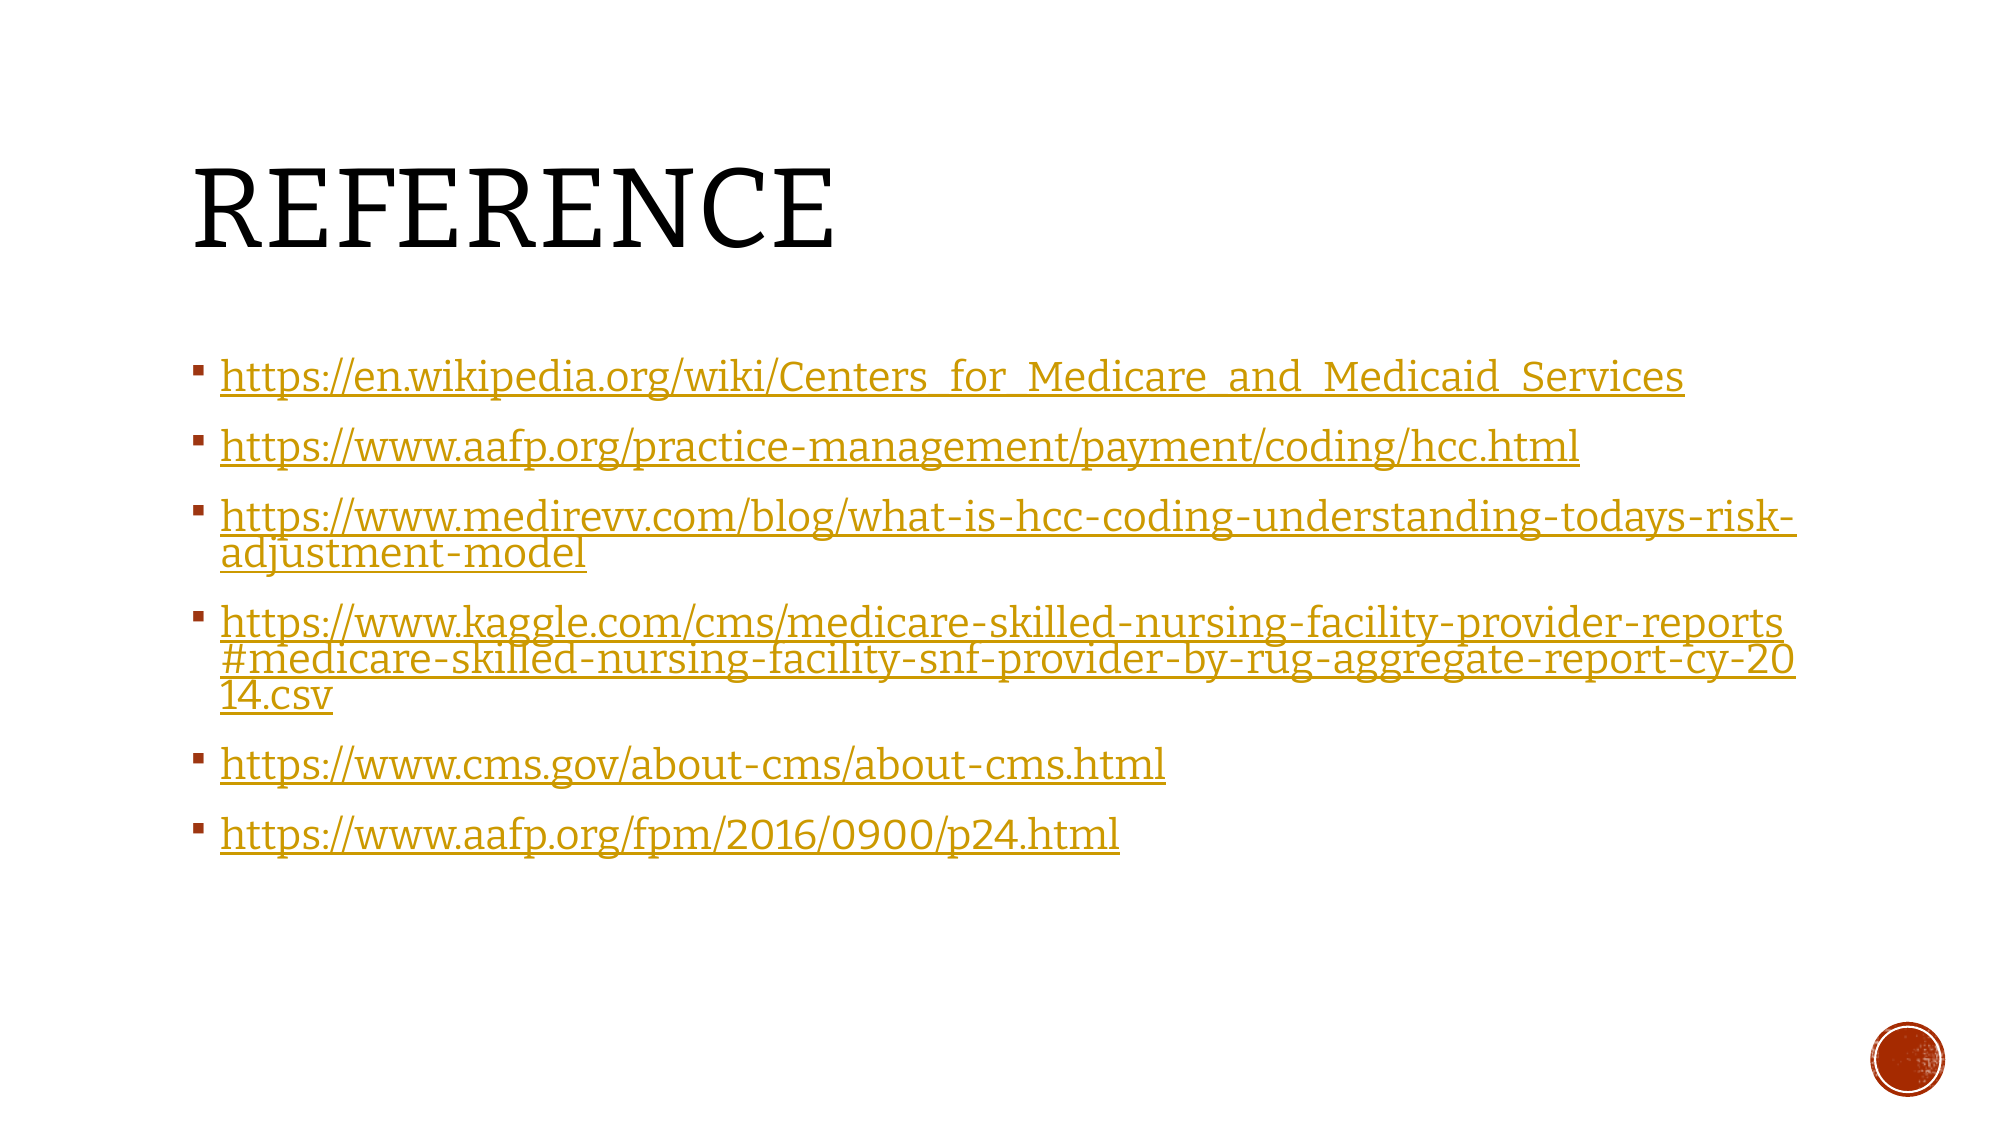

# Reference
https://en.wikipedia.org/wiki/Centers_for_Medicare_and_Medicaid_Services
https://www.aafp.org/practice-management/payment/coding/hcc.html
https://www.medirevv.com/blog/what-is-hcc-coding-understanding-todays-risk-adjustment-model
https://www.kaggle.com/cms/medicare-skilled-nursing-facility-provider-reports#medicare-skilled-nursing-facility-snf-provider-by-rug-aggregate-report-cy-2014.csv
https://www.cms.gov/about-cms/about-cms.html
https://www.aafp.org/fpm/2016/0900/p24.html